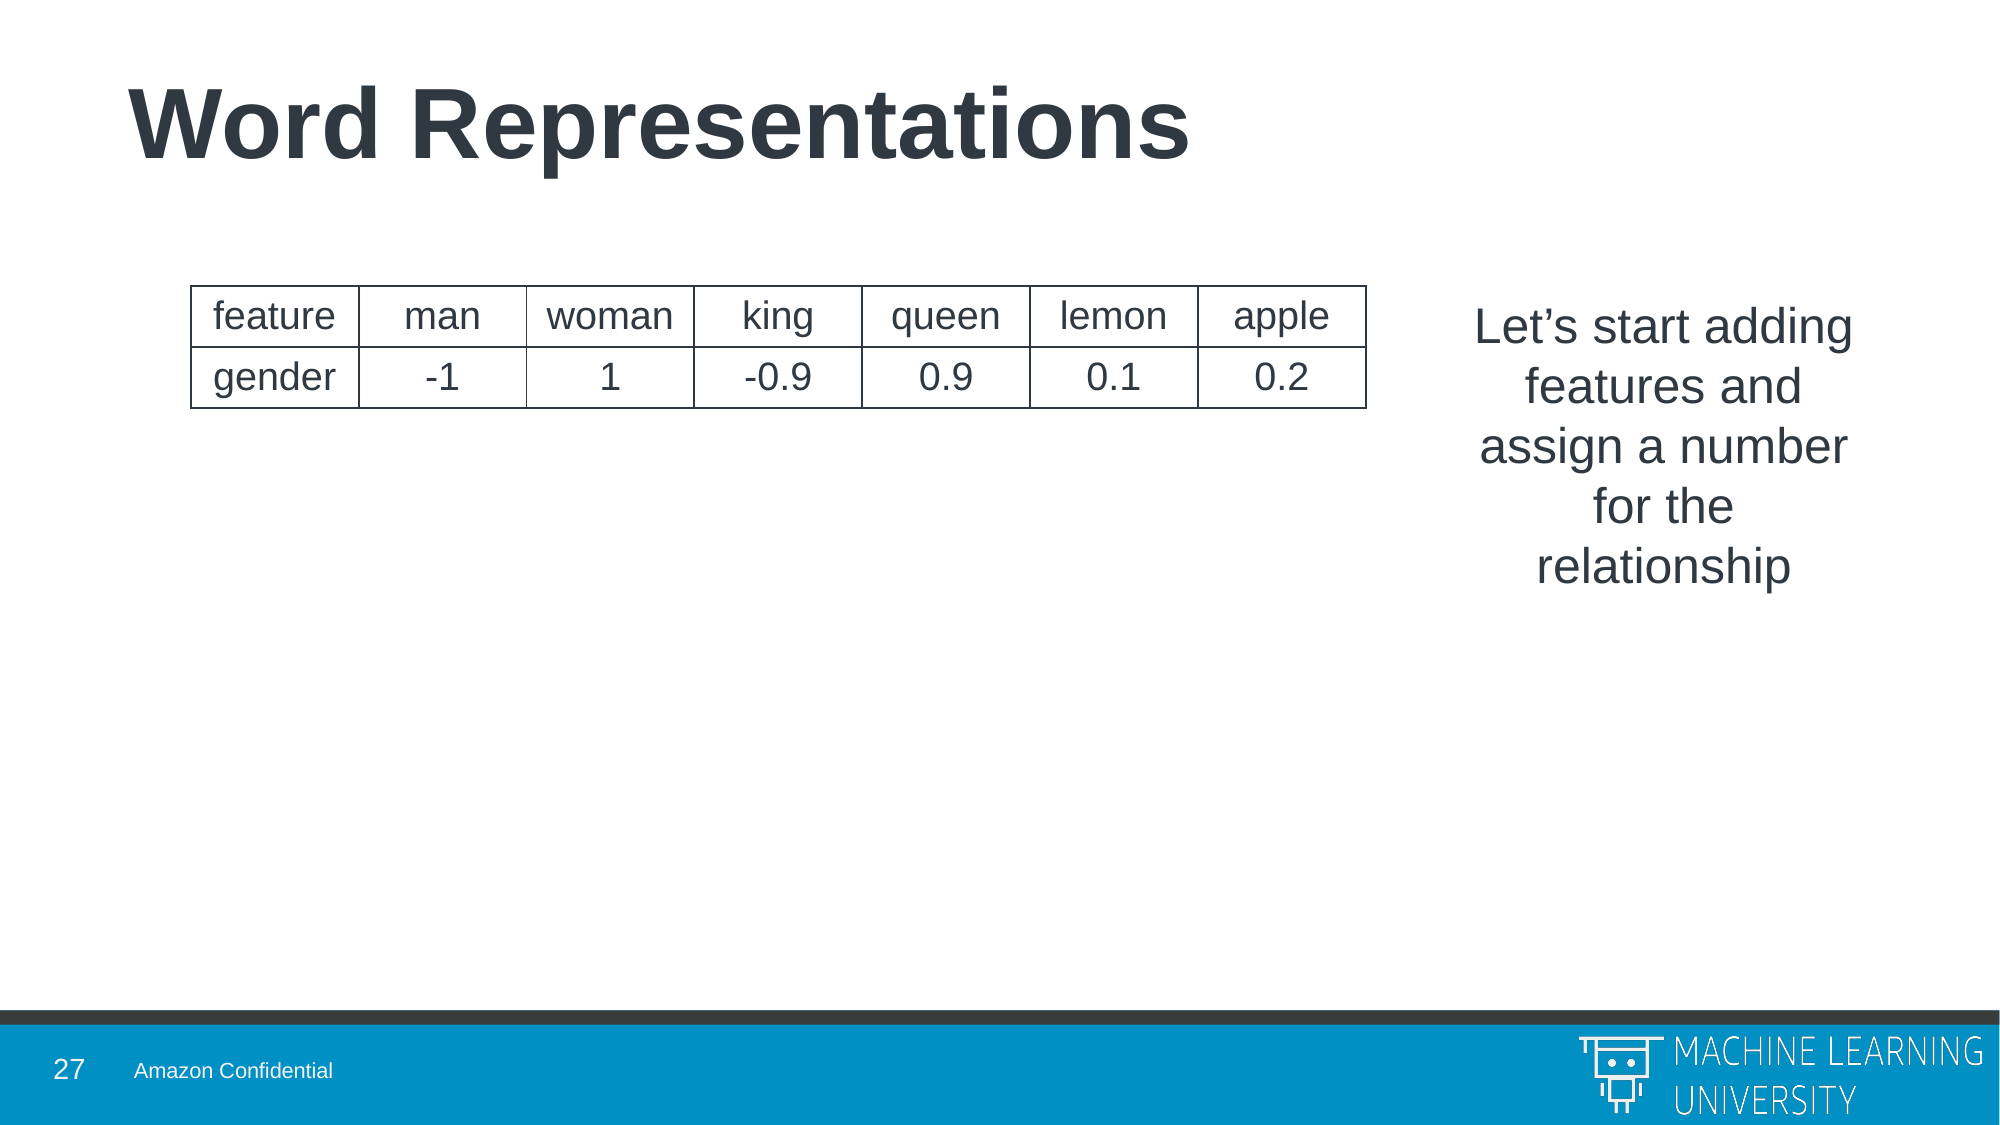

# Word Representations
| feature | man | woman | king | queen | lemon | apple |
| --- | --- | --- | --- | --- | --- | --- |
| gender | -1 | 1 | -0.9 | 0.9 | 0.1 | 0.2 |
Let’s start adding features and assign a number for the relationship